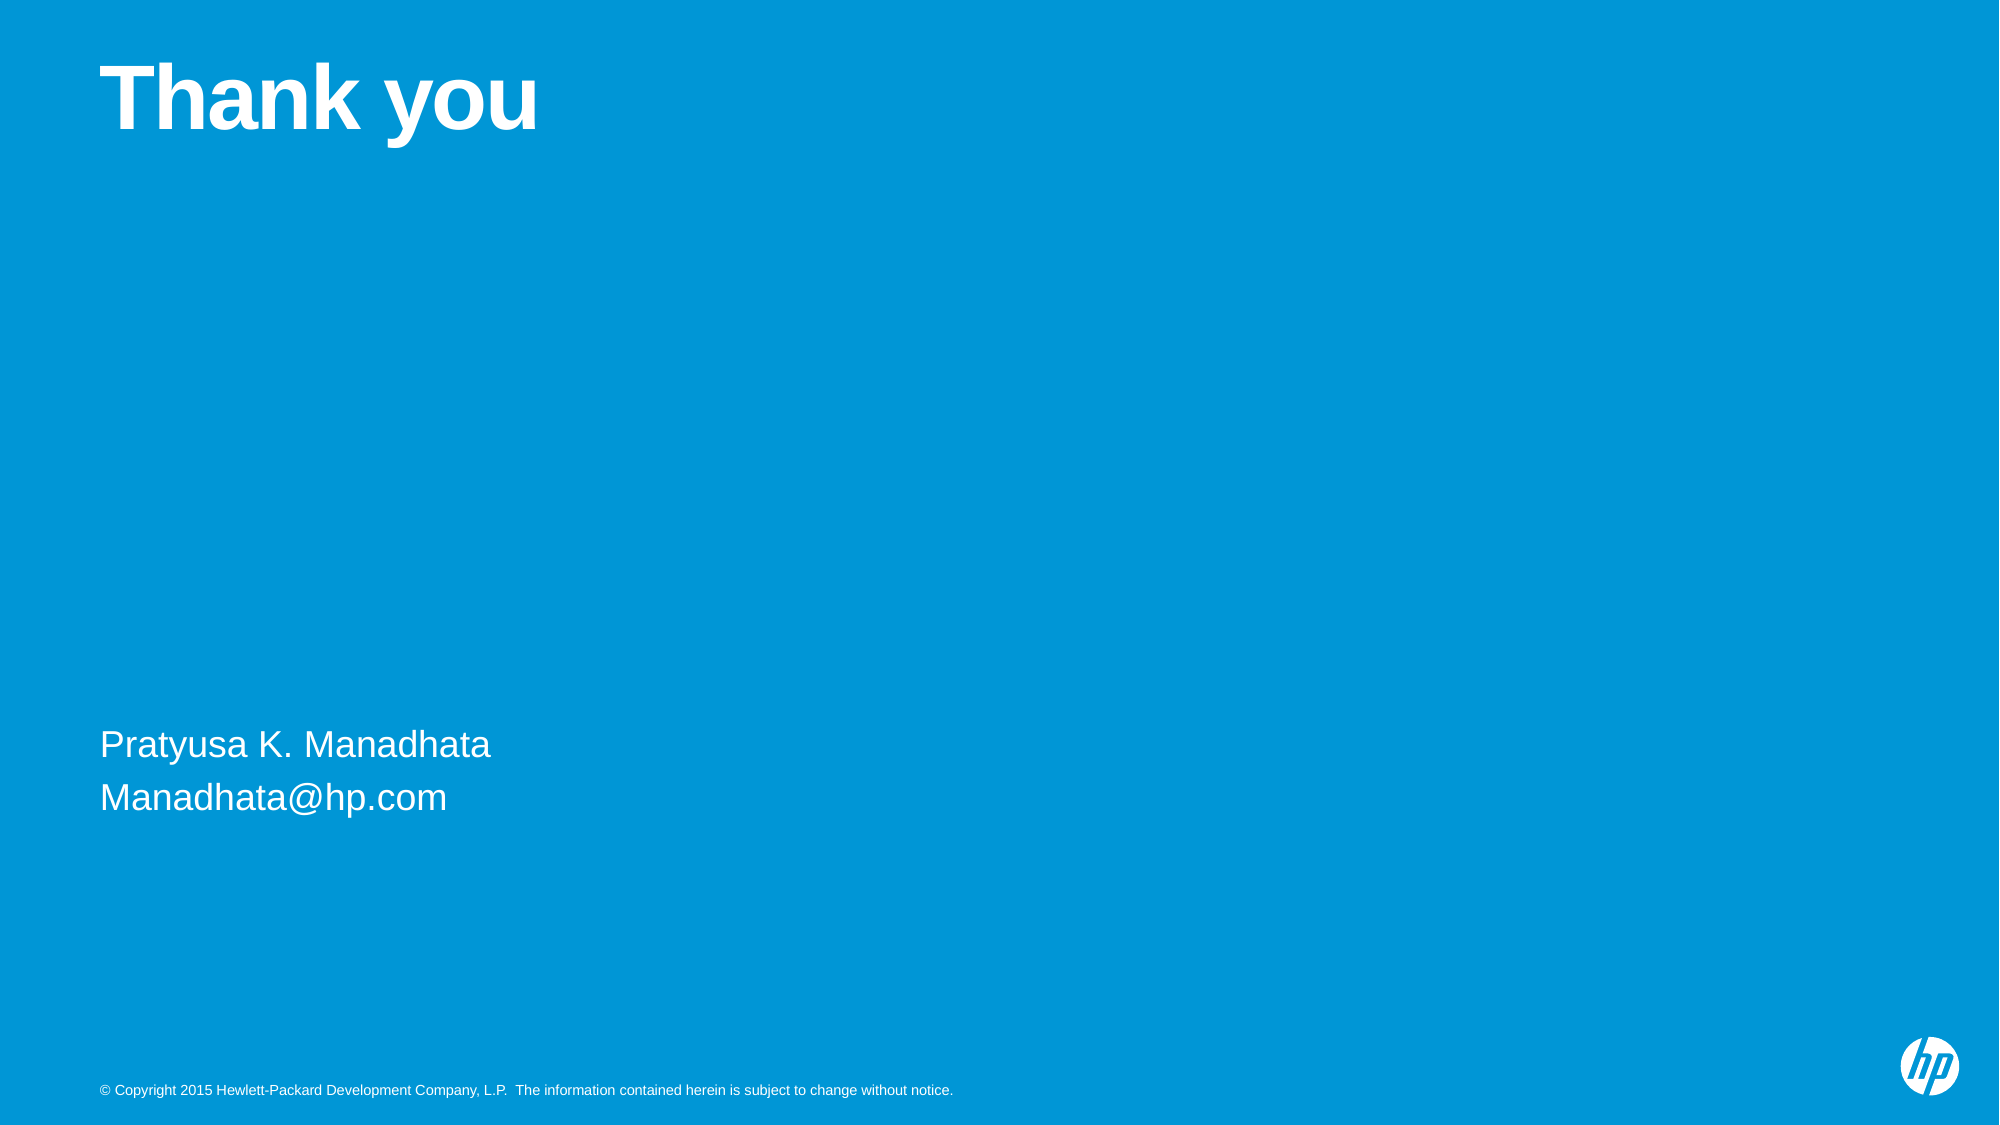

# Thank you
Pratyusa K. Manadhata
Manadhata@hp.com